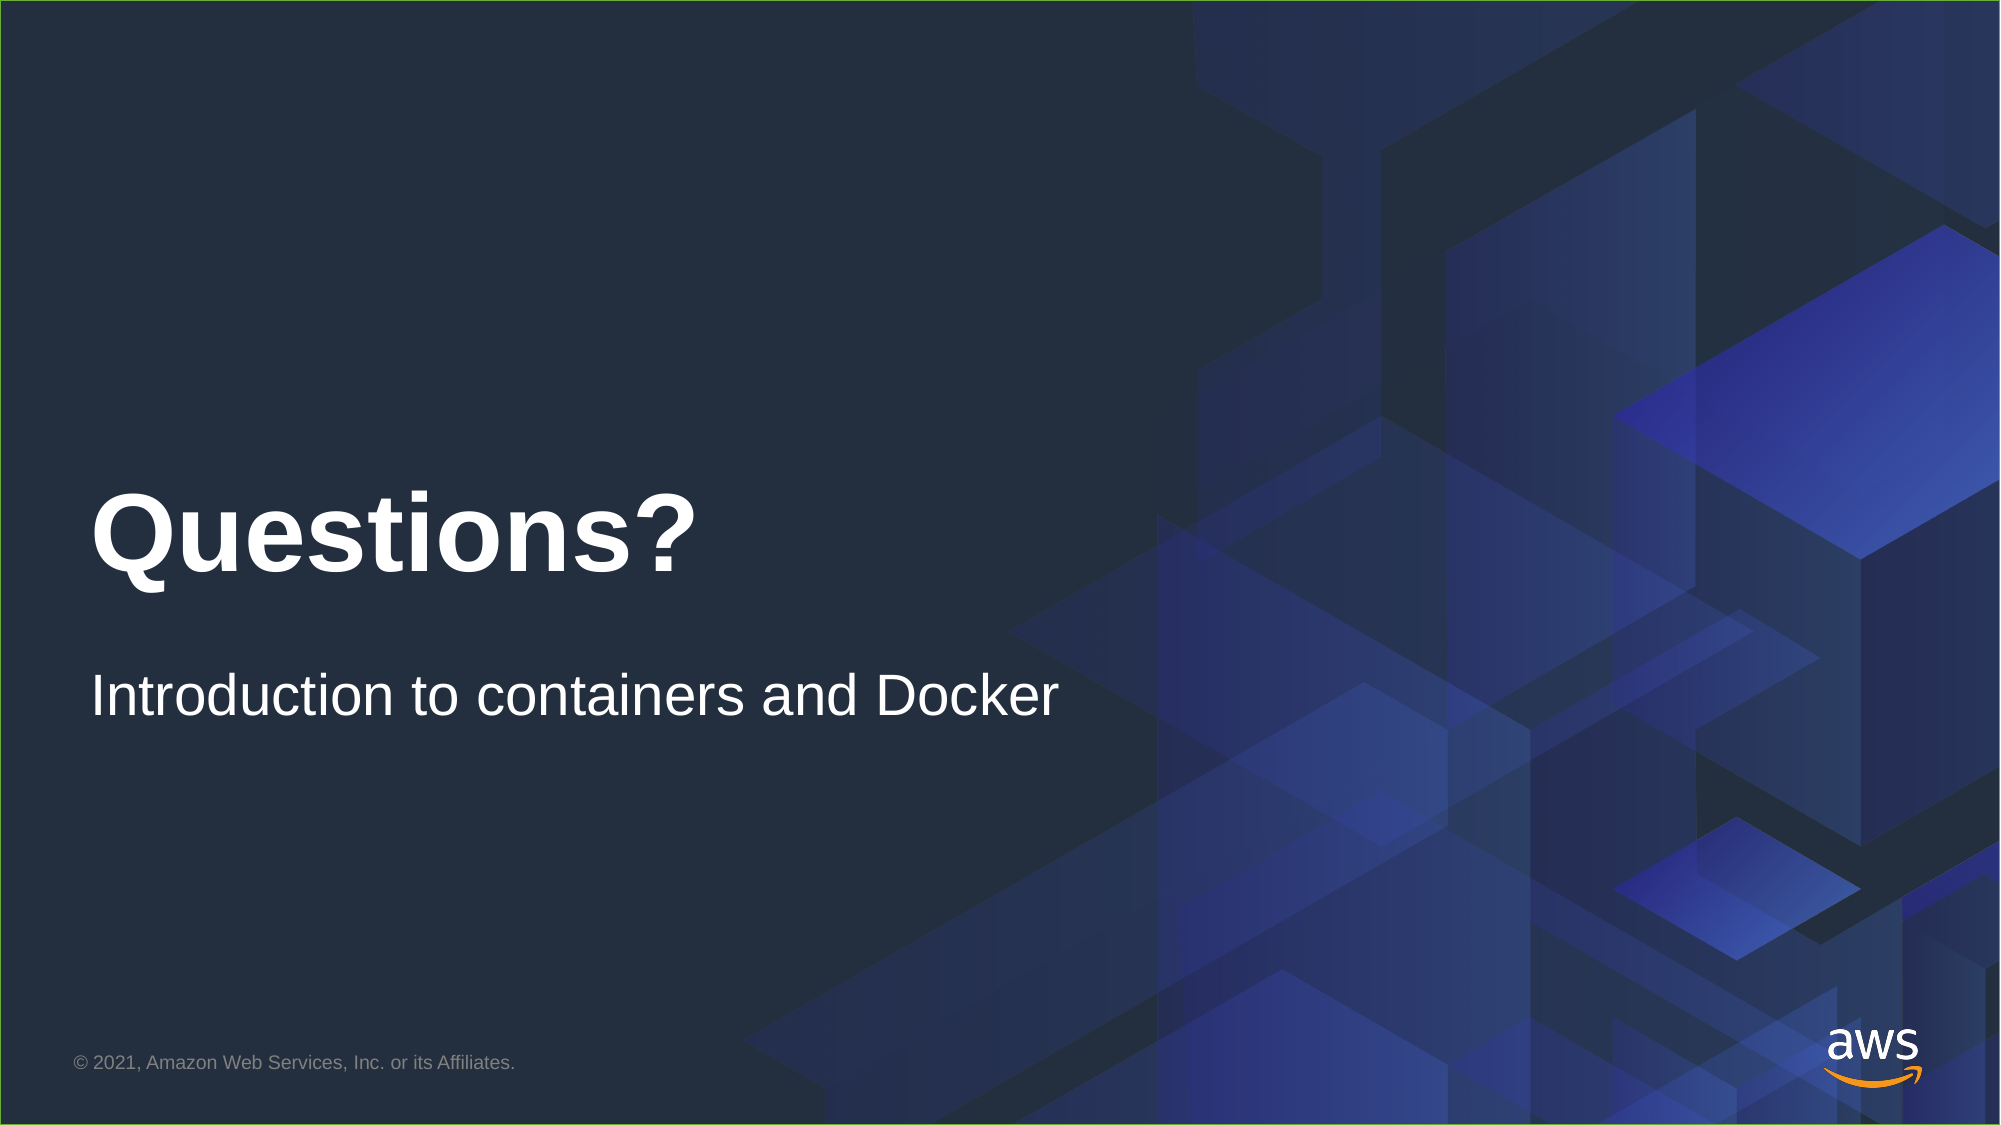

# Questions?
Introduction to containers and Docker